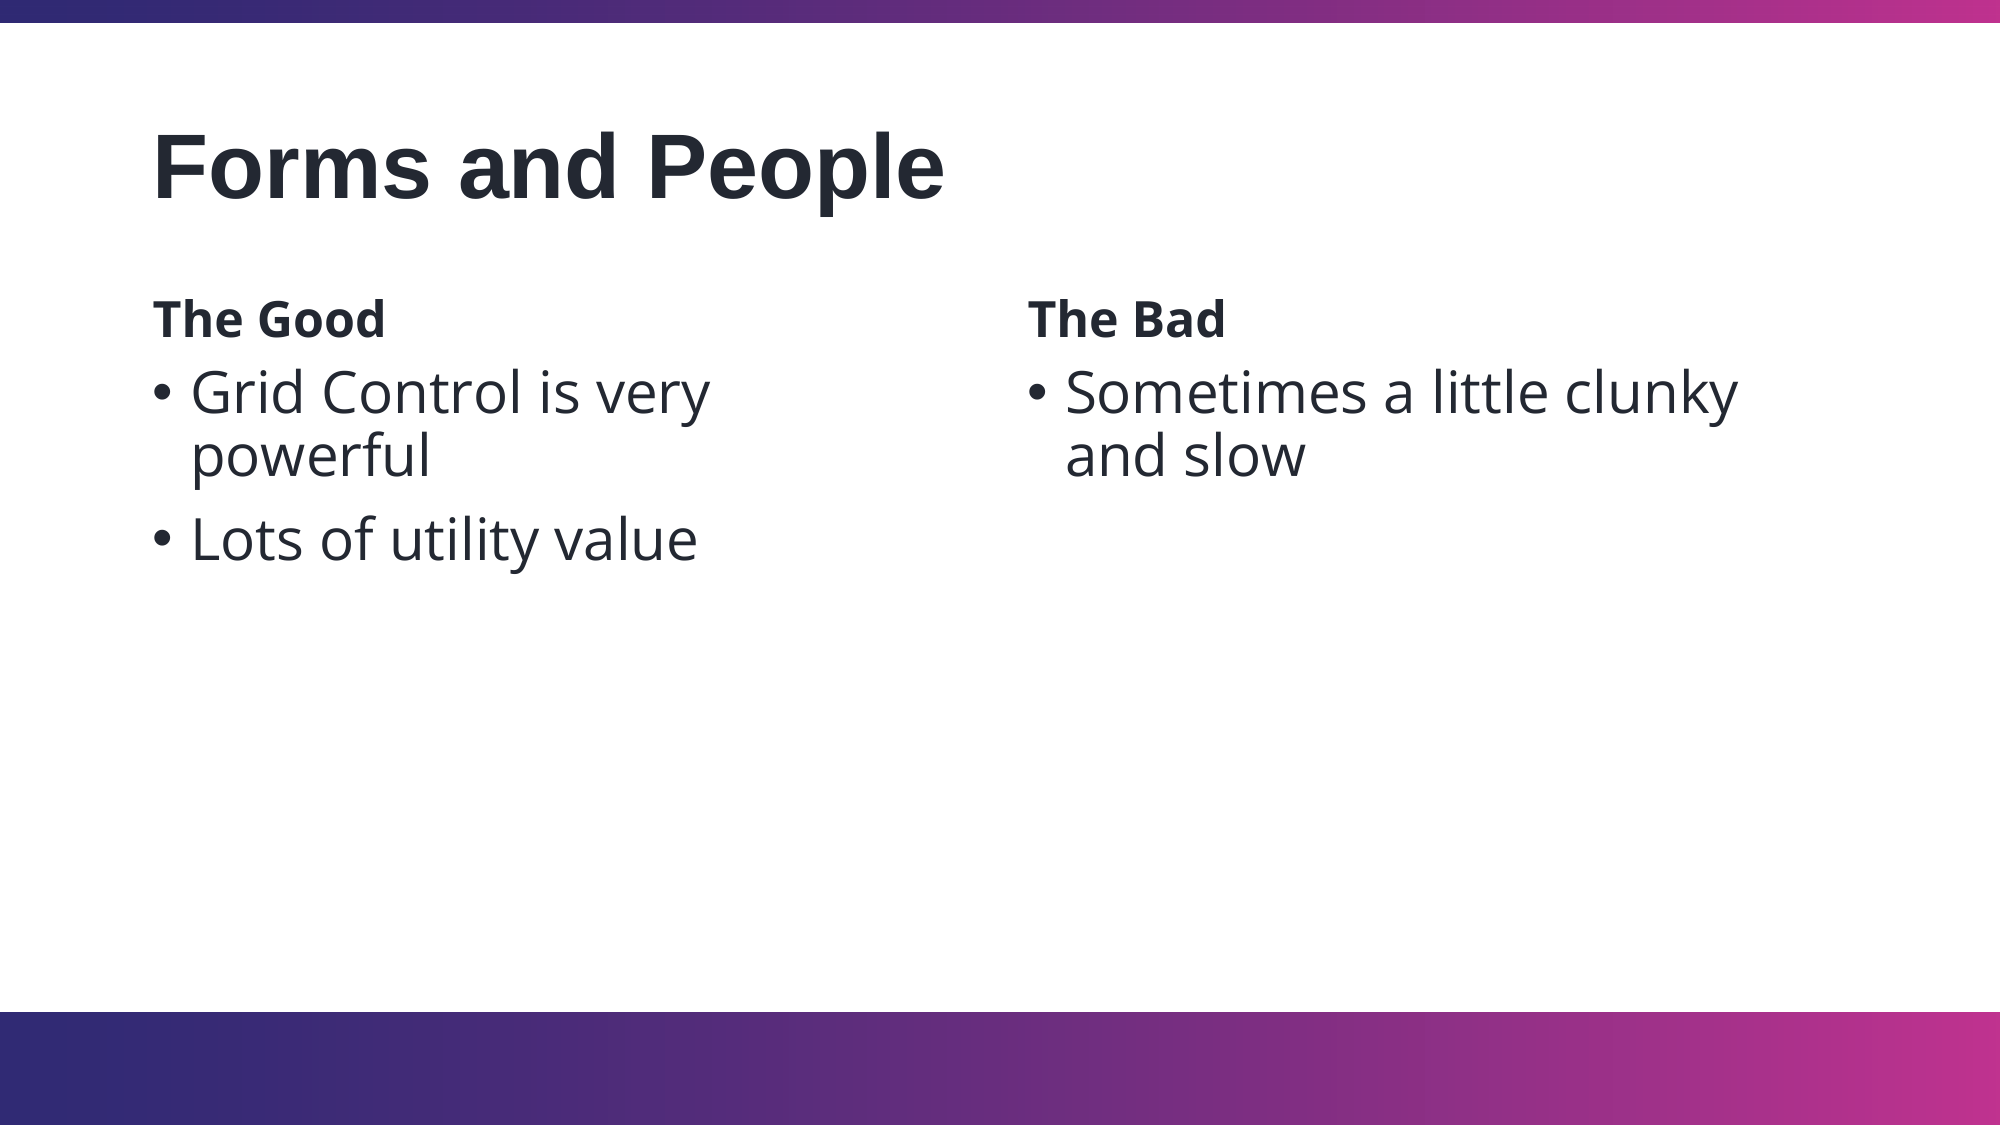

# Forms and People
The Good
The Bad
Grid Control is very powerful
Lots of utility value
Sometimes a little clunky and slow